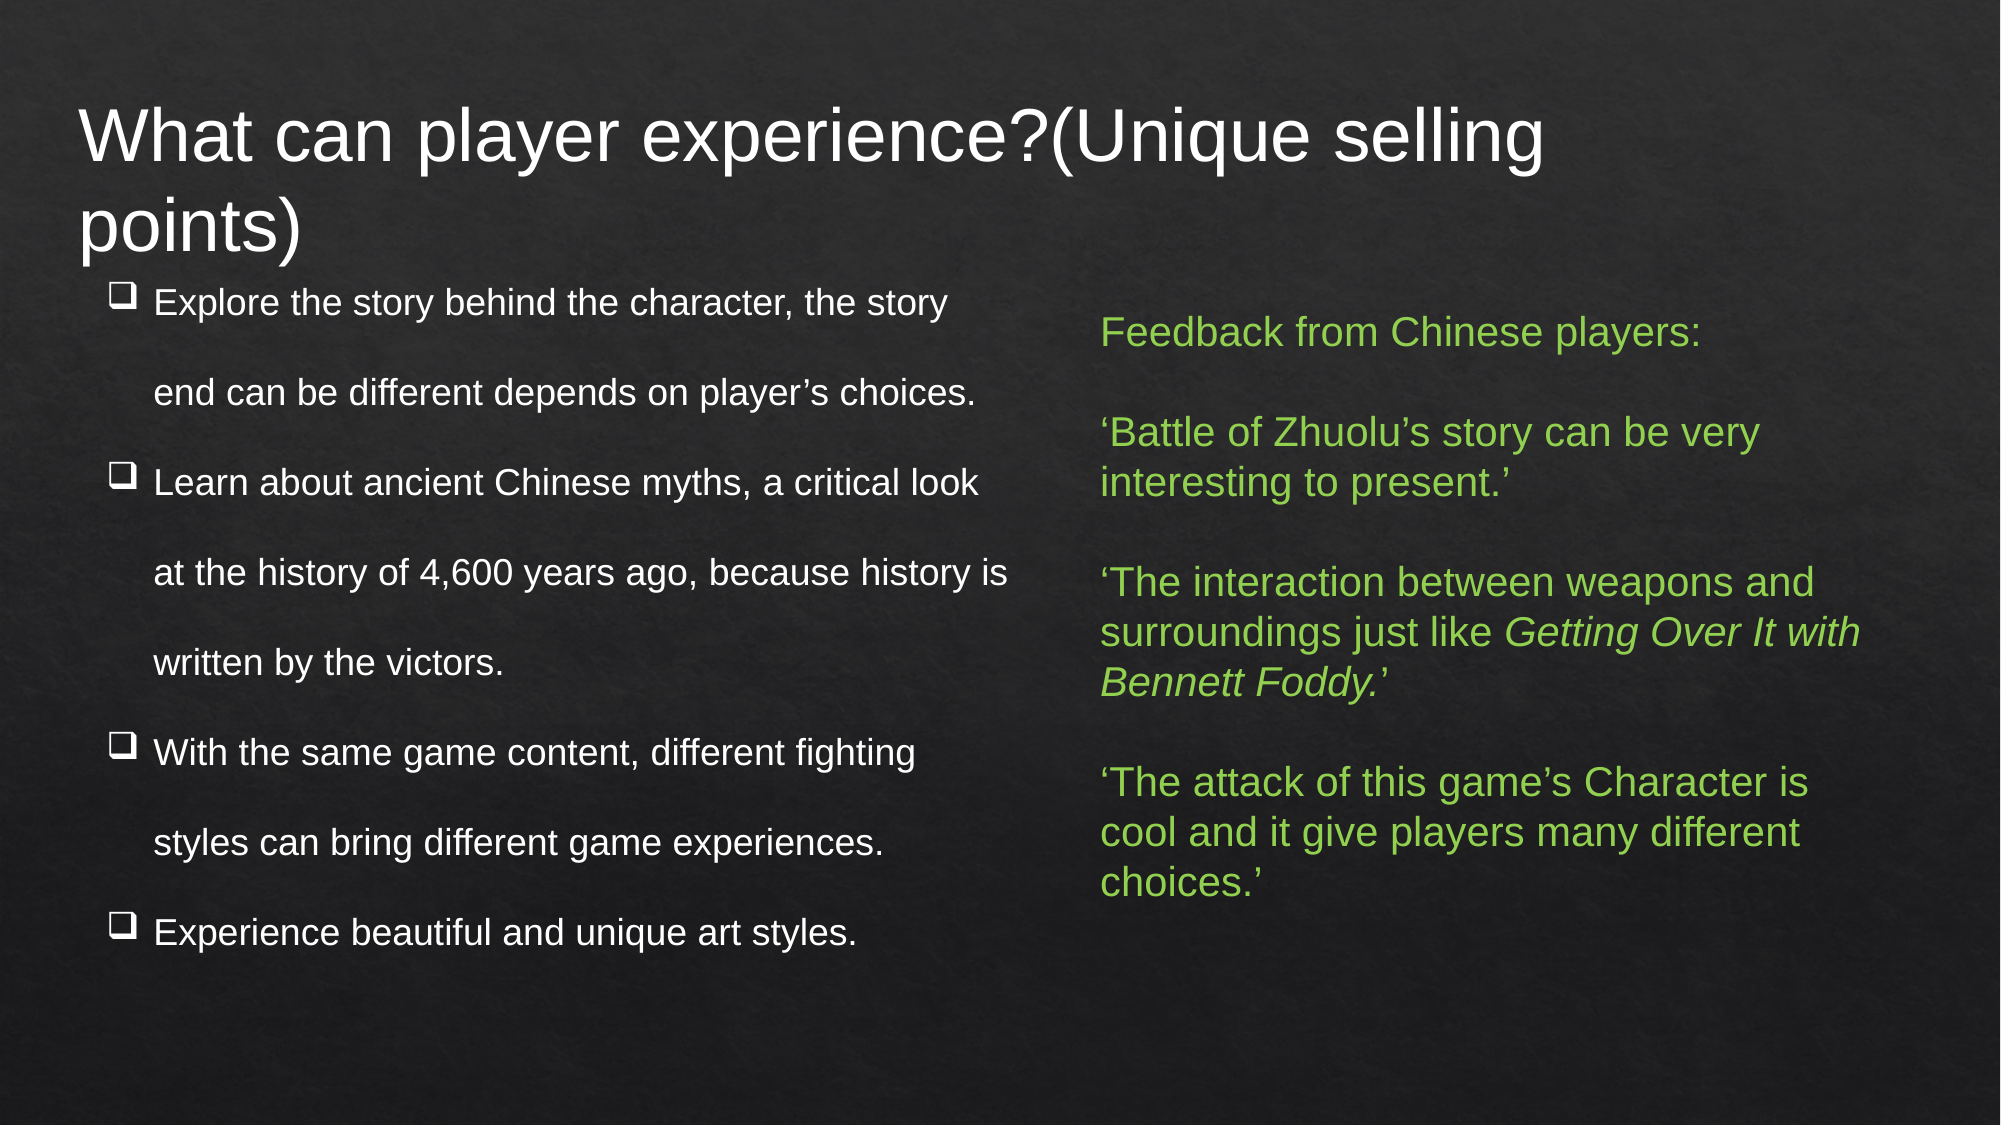

What can player experience?(Unique selling points)
Explore the story behind the character, the story end can be different depends on player’s choices.
Learn about ancient Chinese myths, a critical look at the history of 4,600 years ago, because history is written by the victors.
With the same game content, different fighting styles can bring different game experiences.
Experience beautiful and unique art styles.

Feedback from Chinese players:

‘Battle of Zhuolu’s story can be very interesting to present.’

‘The interaction between weapons and surroundings just like Getting Over It with Bennett Foddy.’

‘The attack of this game’s Character is cool and it give players many different choices.’